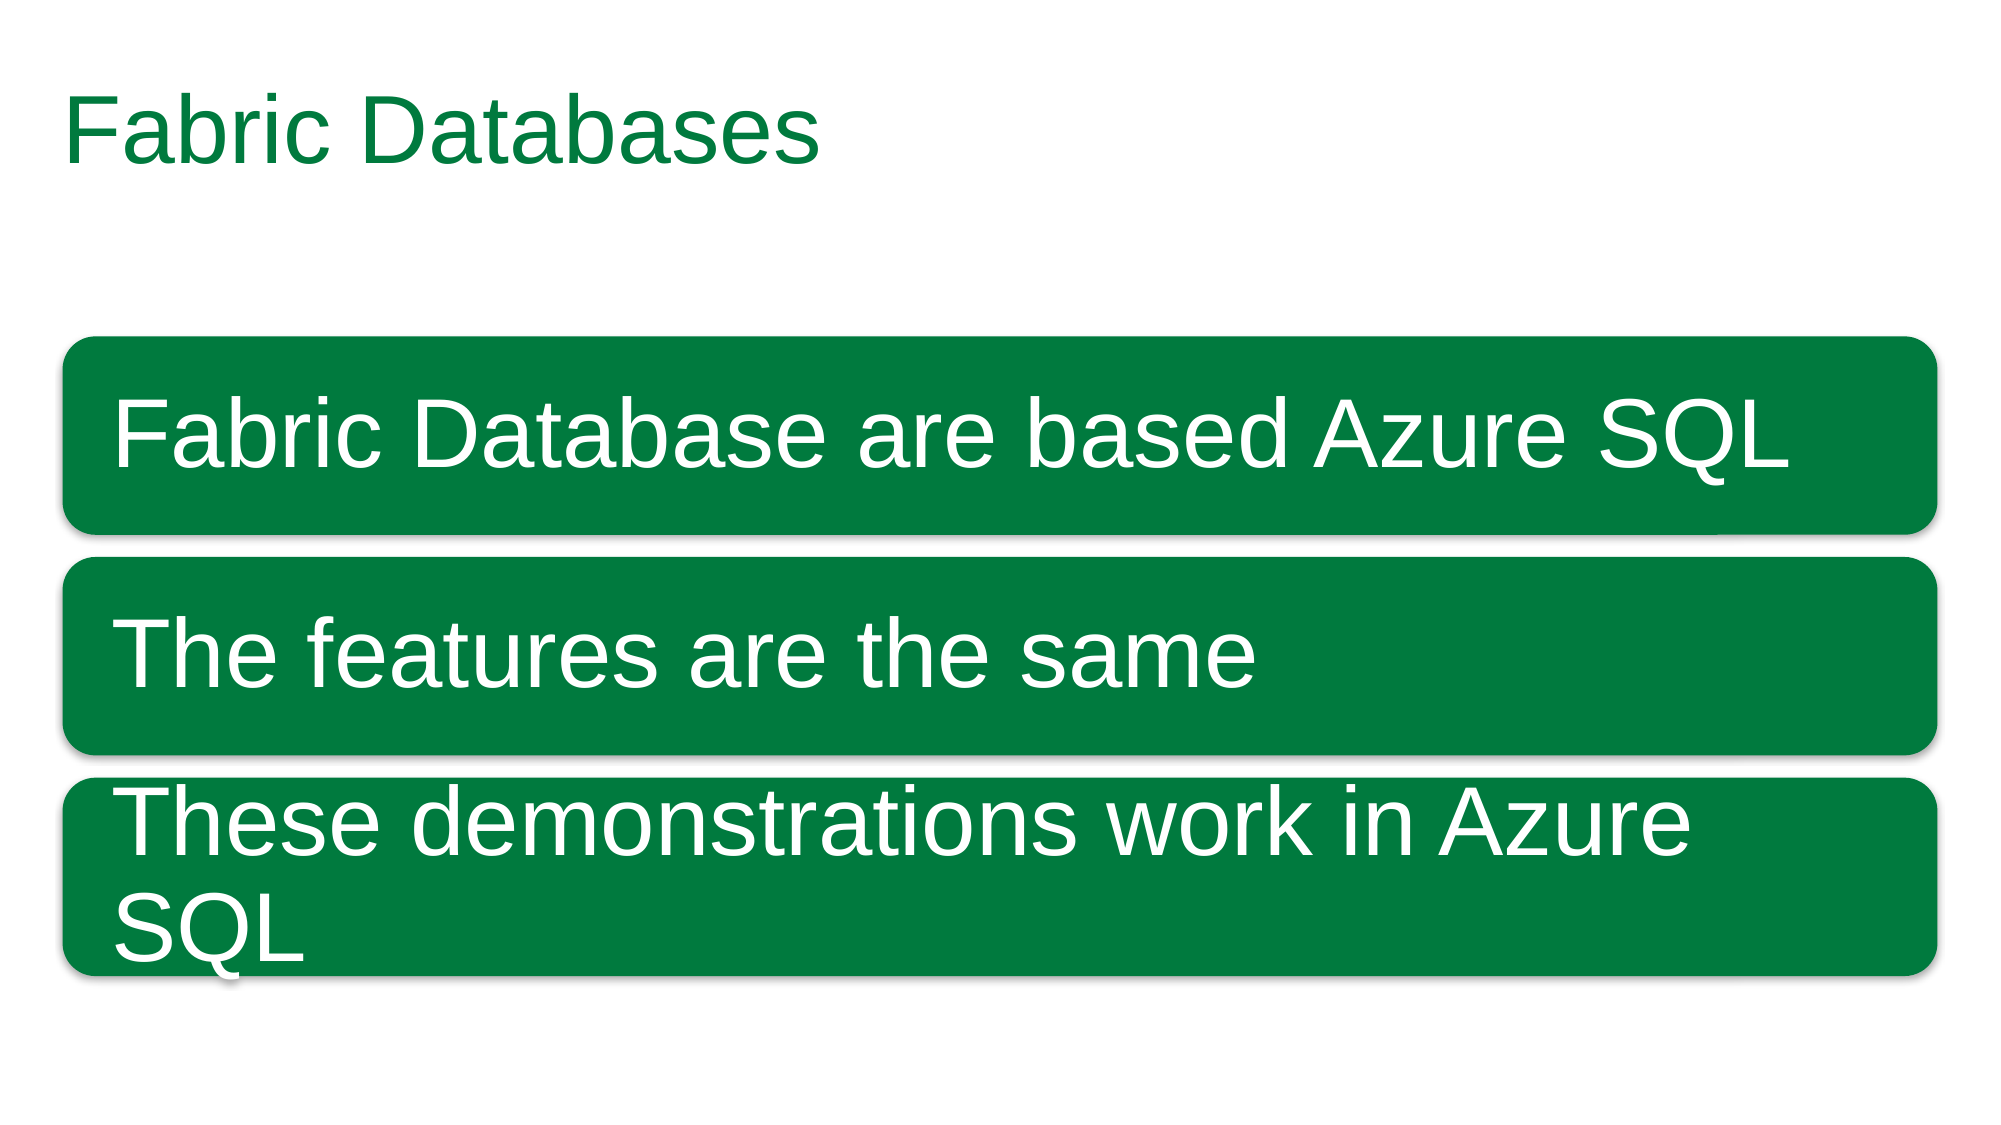

# Fabric Databases
Fabric Database are based Azure SQL
The features are the same
These demonstrations work in Azure SQL